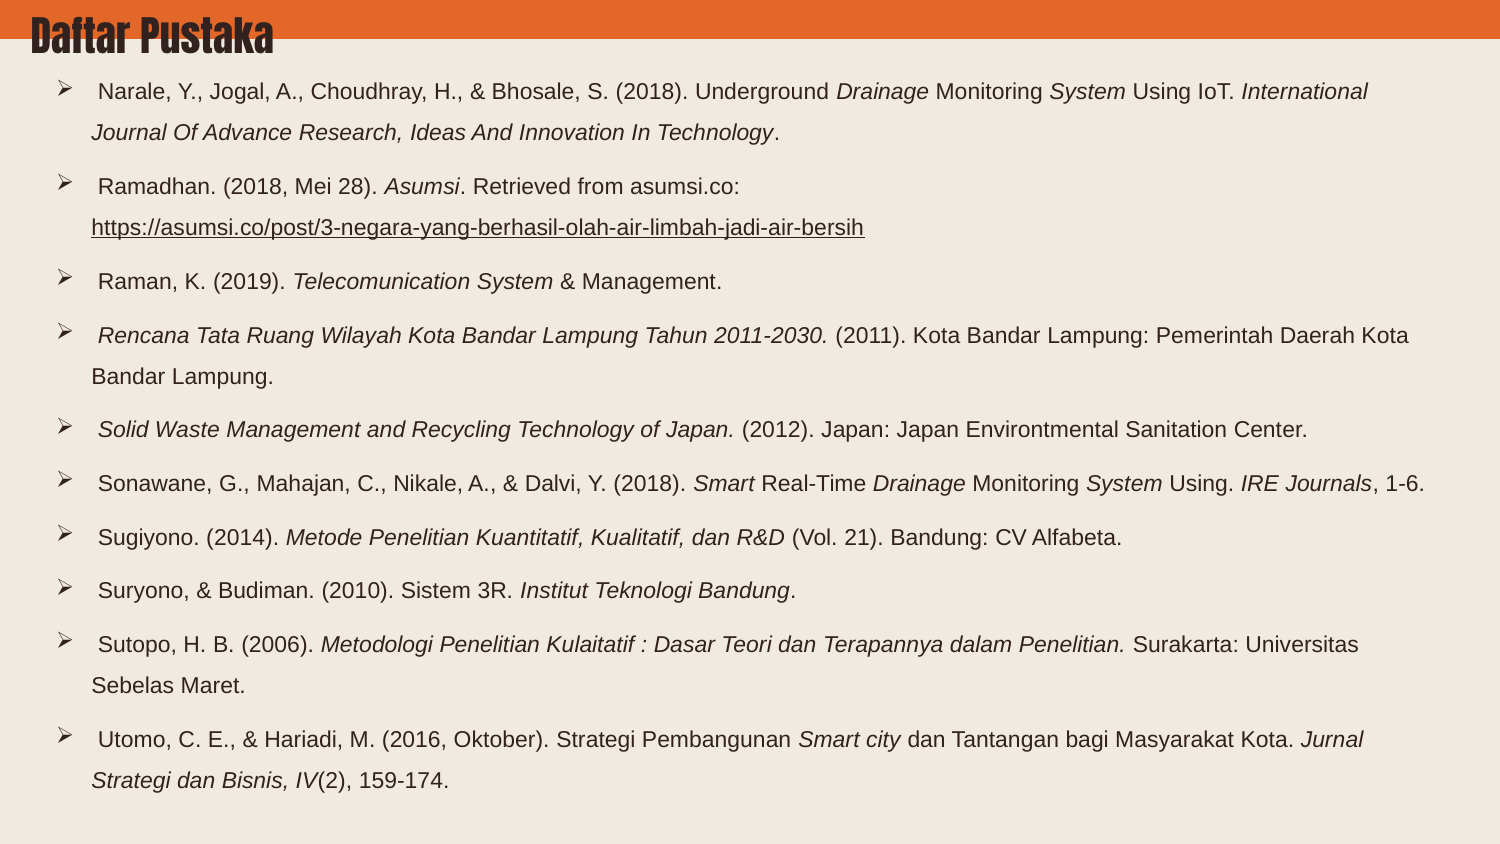

# Daftar Pustaka
 Narale, Y., Jogal, A., Choudhray, H., & Bhosale, S. (2018). Underground Drainage Monitoring System Using IoT. International Journal Of Advance Research, Ideas And Innovation In Technology.
 Ramadhan. (2018, Mei 28). Asumsi. Retrieved from asumsi.co: https://asumsi.co/post/3-negara-yang-berhasil-olah-air-limbah-jadi-air-bersih
 Raman, K. (2019). Telecomunication System & Management.
 Rencana Tata Ruang Wilayah Kota Bandar Lampung Tahun 2011-2030. (2011). Kota Bandar Lampung: Pemerintah Daerah Kota Bandar Lampung.
 Solid Waste Management and Recycling Technology of Japan. (2012). Japan: Japan Environtmental Sanitation Center.
 Sonawane, G., Mahajan, C., Nikale, A., & Dalvi, Y. (2018). Smart Real-Time Drainage Monitoring System Using. IRE Journals, 1-6.
 Sugiyono. (2014). Metode Penelitian Kuantitatif, Kualitatif, dan R&D (Vol. 21). Bandung: CV Alfabeta.
 Suryono, & Budiman. (2010). Sistem 3R. Institut Teknologi Bandung.
 Sutopo, H. B. (2006). Metodologi Penelitian Kulaitatif : Dasar Teori dan Terapannya dalam Penelitian. Surakarta: Universitas Sebelas Maret.
 Utomo, C. E., & Hariadi, M. (2016, Oktober). Strategi Pembangunan Smart city dan Tantangan bagi Masyarakat Kota. Jurnal Strategi dan Bisnis, IV(2), 159-174.